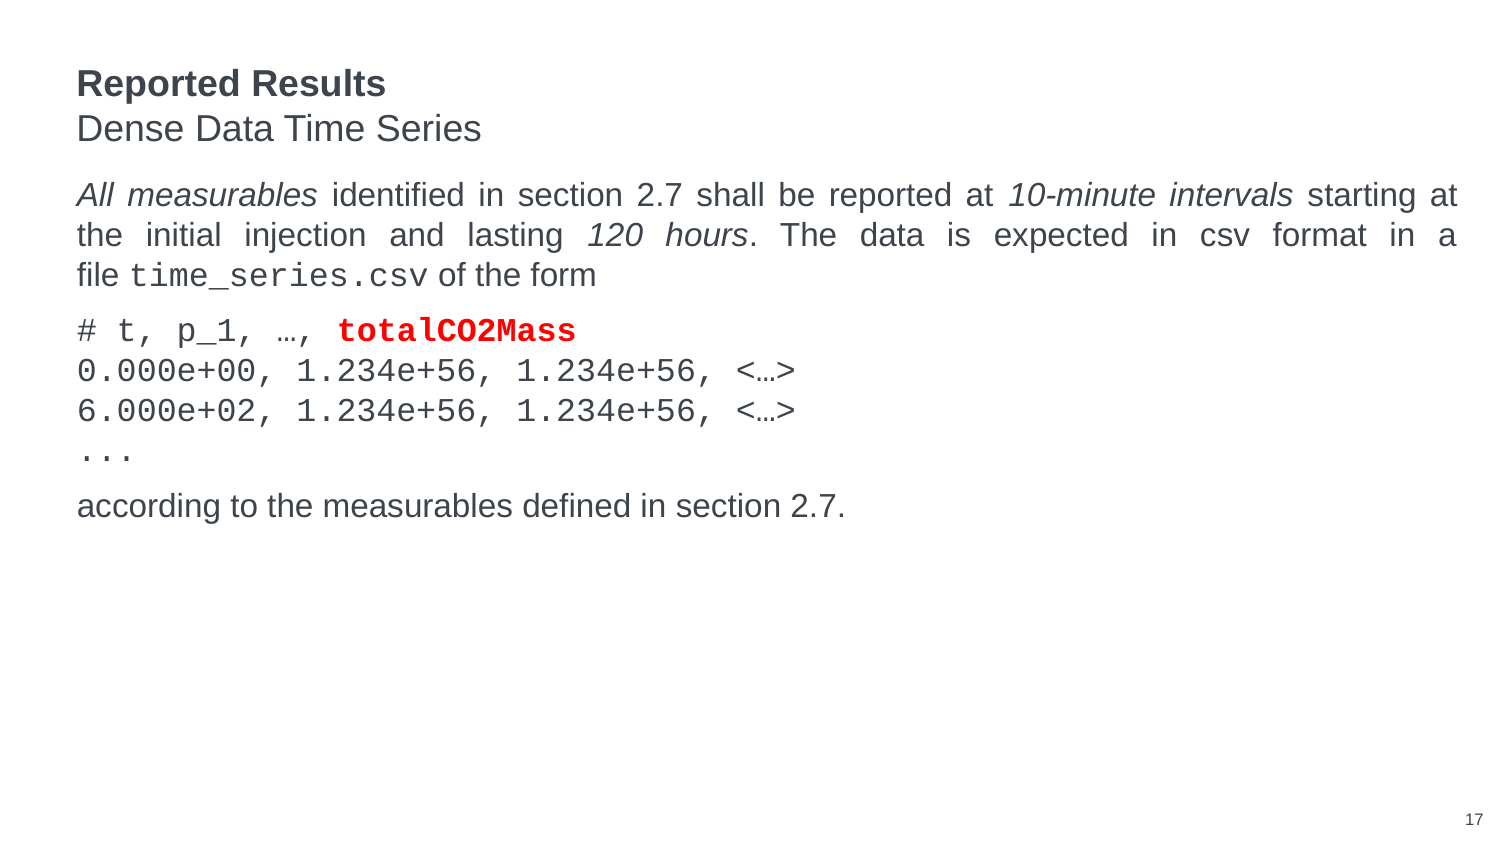

# Reported Results Dense Data Time Series
All measurables identified in section 2.7 shall be reported at 10-minute intervals starting at the initial injection and lasting 120 hours. The data is expected in csv format in a file time_series.csv of the form
# t, p_1, …, totalCO2Mass 0.000e+00, 1.234e+56, 1.234e+56, <…> 6.000e+02, 1.234e+56, 1.234e+56, <…> ...
according to the measurables defined in section 2.7.

17